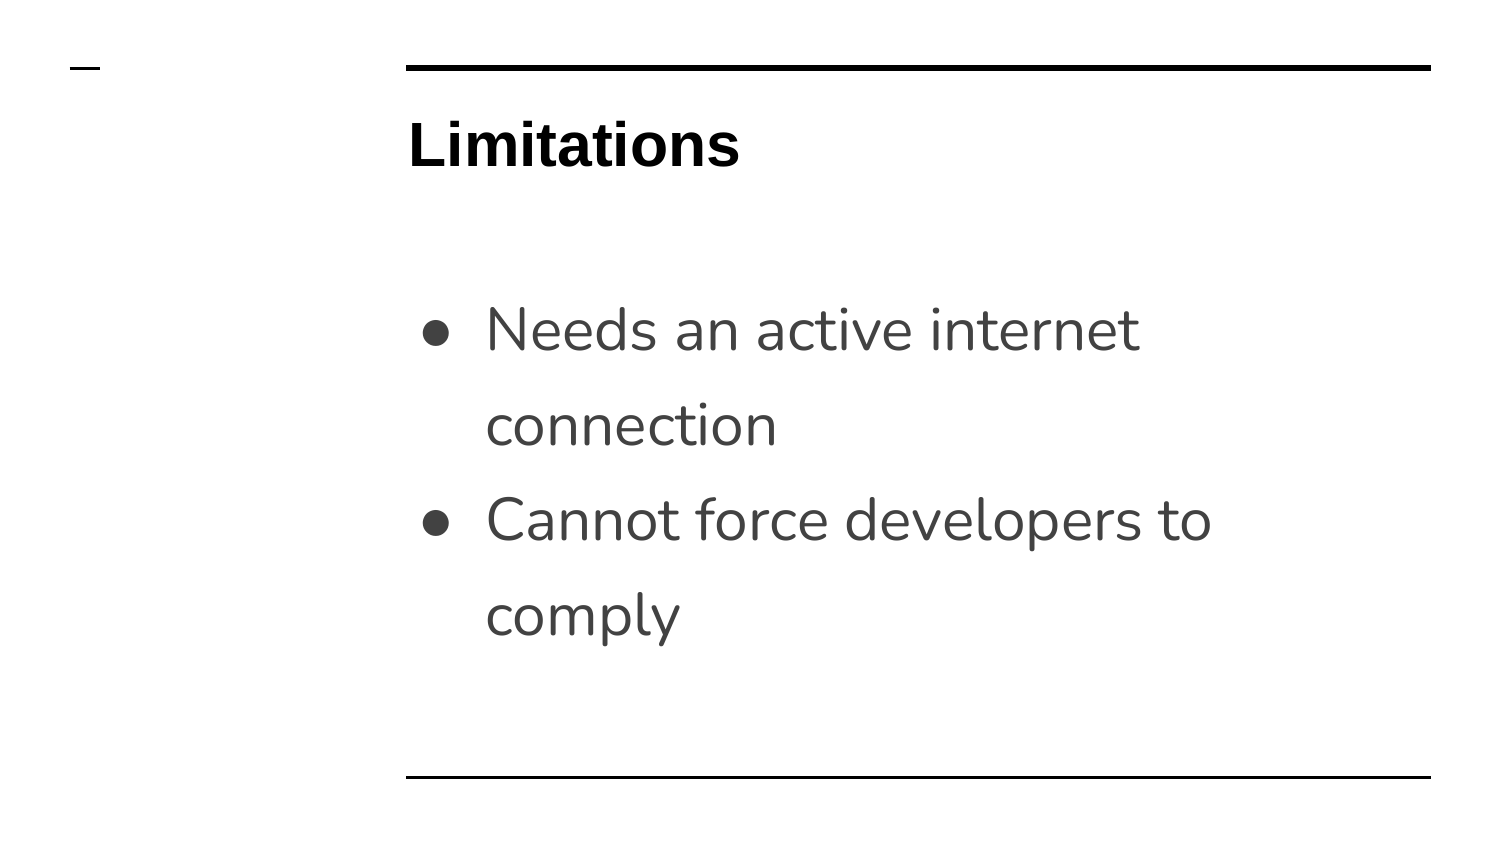

# Limitations
Needs an active internet connection
Cannot force developers to comply